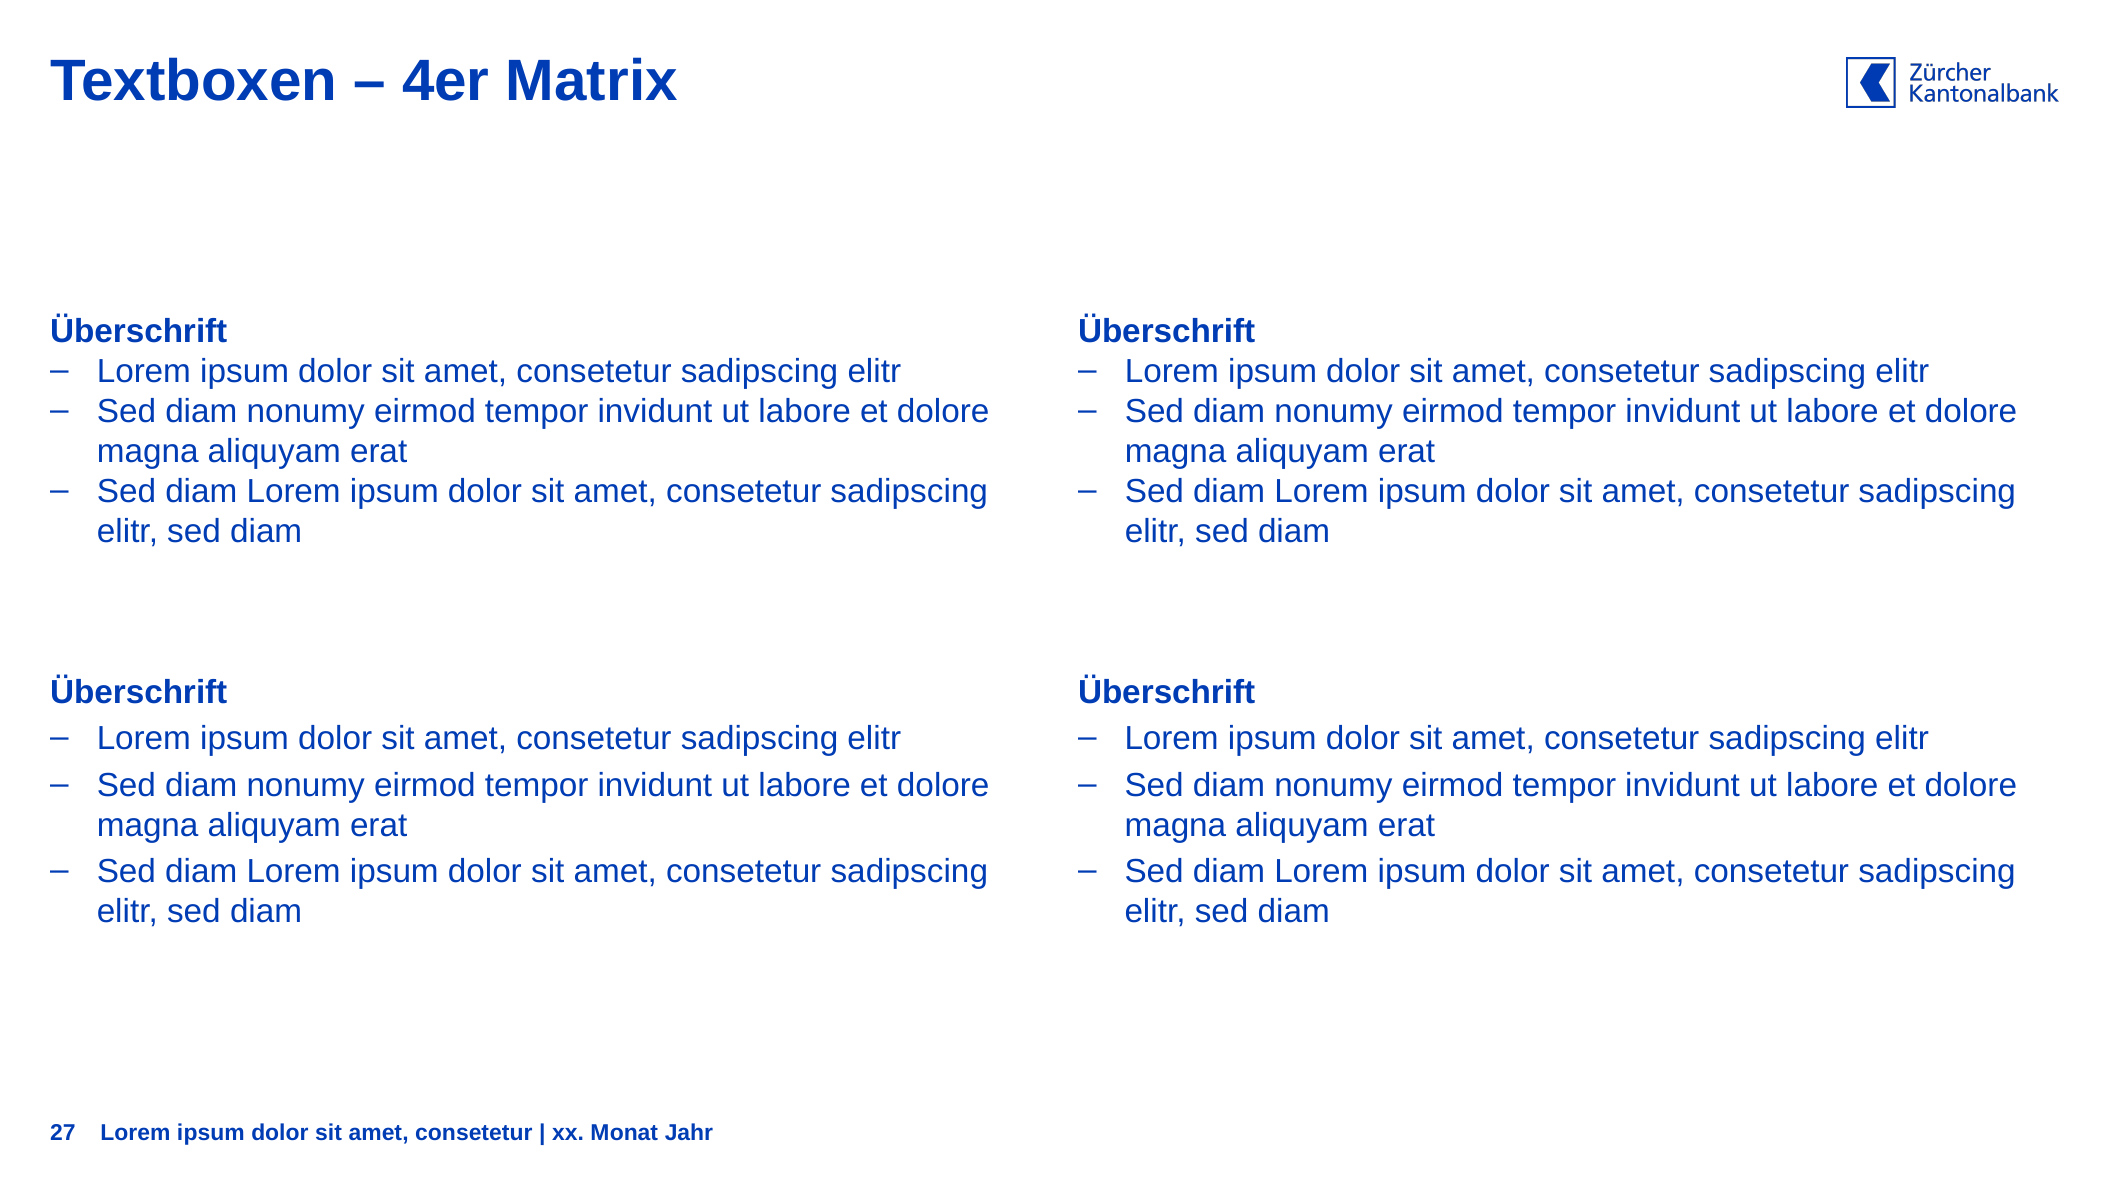

# Textboxen – 4er Matrix
Überschrift
Lorem ipsum dolor sit amet, consetetur sadipscing elitr
Sed diam nonumy eirmod tempor invidunt ut labore et dolore magna aliquyam erat
Sed diam Lorem ipsum dolor sit amet, consetetur sadipscing elitr, sed diam
Überschrift
Lorem ipsum dolor sit amet, consetetur sadipscing elitr
Sed diam nonumy eirmod tempor invidunt ut labore et dolore magna aliquyam erat
Sed diam Lorem ipsum dolor sit amet, consetetur sadipscing elitr, sed diam
Überschrift
Lorem ipsum dolor sit amet, consetetur sadipscing elitr
Sed diam nonumy eirmod tempor invidunt ut labore et dolore magna aliquyam erat
Sed diam Lorem ipsum dolor sit amet, consetetur sadipscing elitr, sed diam
Überschrift
Lorem ipsum dolor sit amet, consetetur sadipscing elitr
Sed diam nonumy eirmod tempor invidunt ut labore et dolore magna aliquyam erat
Sed diam Lorem ipsum dolor sit amet, consetetur sadipscing elitr, sed diam
27
Lorem ipsum dolor sit amet, consetetur | xx. Monat Jahr